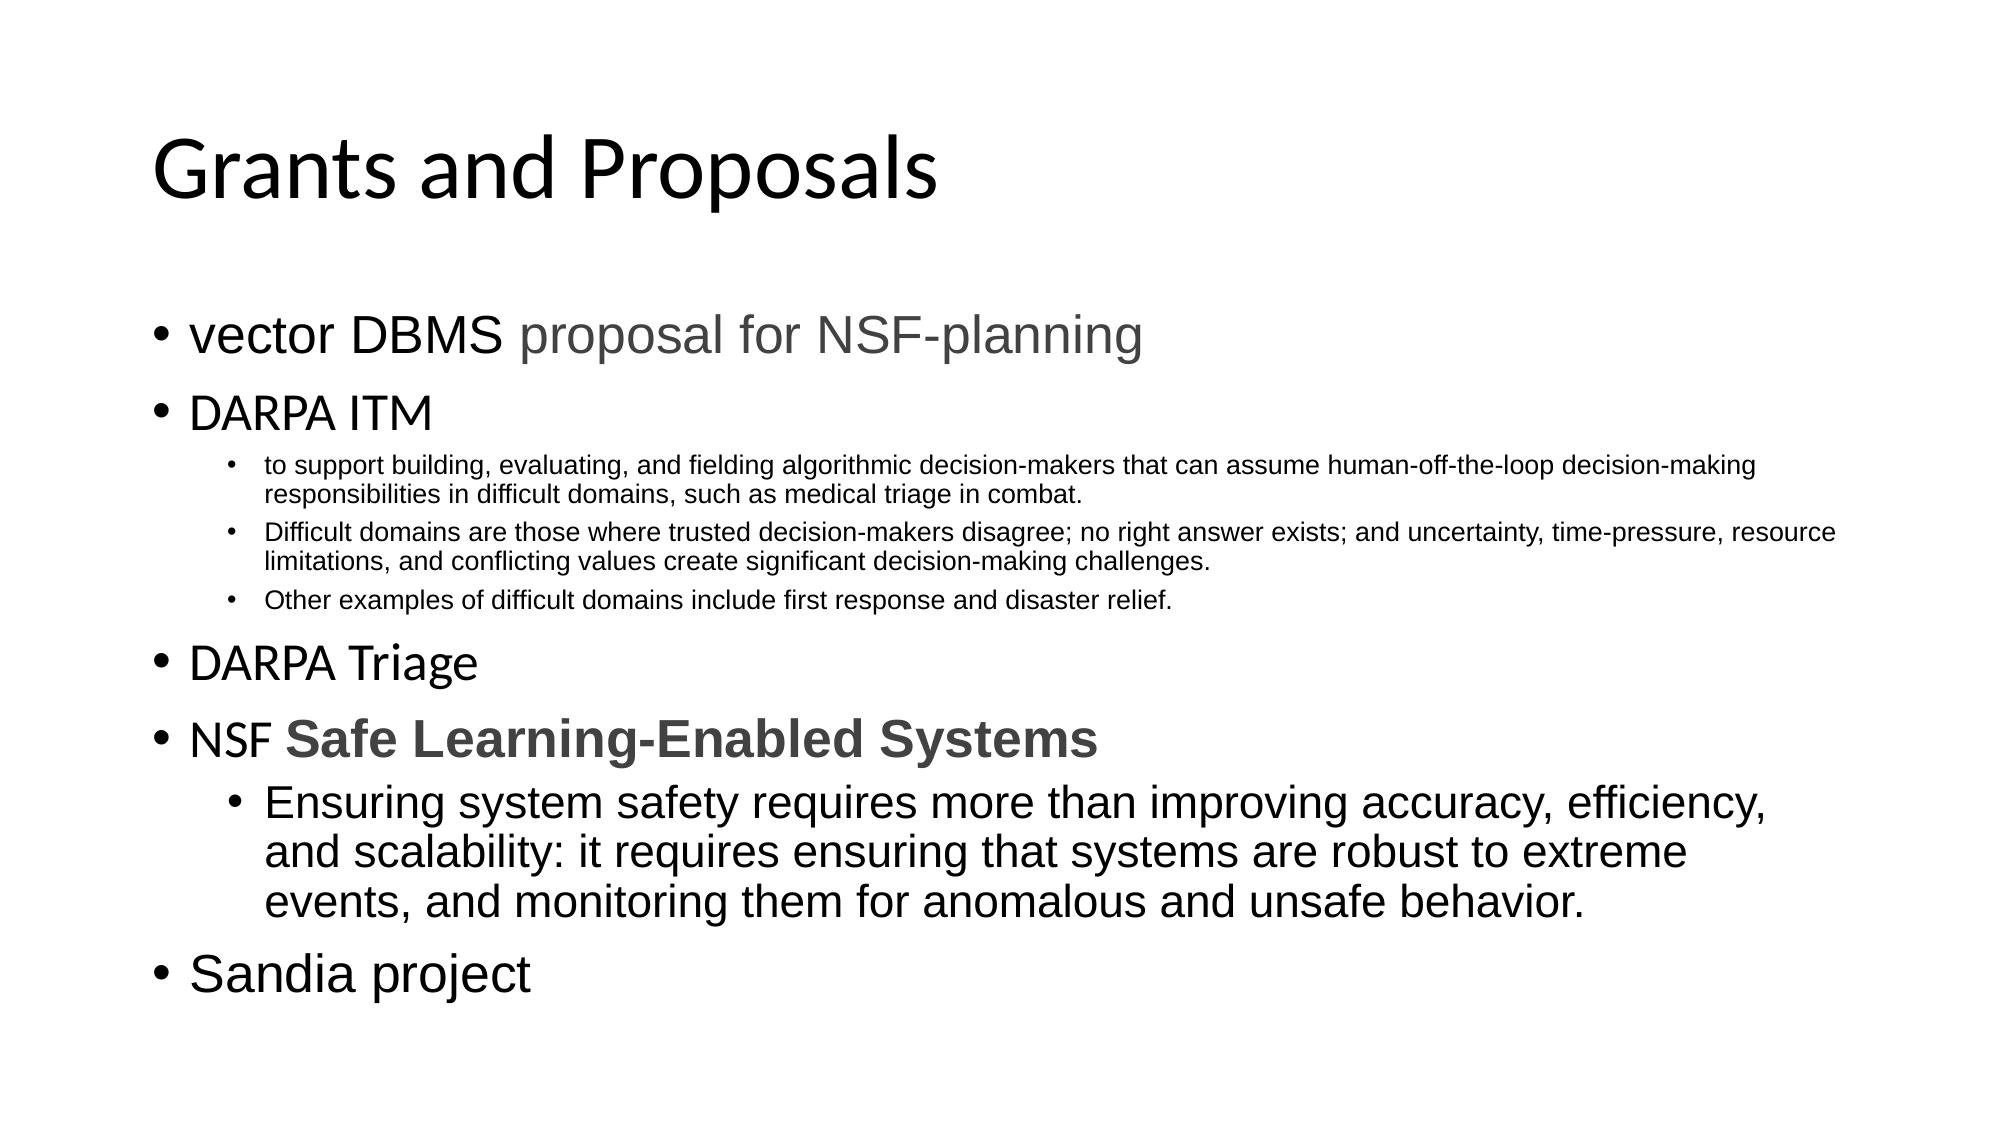

# Grants and Proposals
vector DBMS proposal for NSF-planning
DARPA ITM
to support building, evaluating, and fielding algorithmic decision-makers that can assume human-off-the-loop decision-making responsibilities in difficult domains, such as medical triage in combat.
Difficult domains are those where trusted decision-makers disagree; no right answer exists; and uncertainty, time-pressure, resource limitations, and conflicting values create significant decision-making challenges.
Other examples of difficult domains include first response and disaster relief.
DARPA Triage
NSF Safe Learning-Enabled Systems
Ensuring system safety requires more than improving accuracy, efficiency, and scalability: it requires ensuring that systems are robust to extreme events, and monitoring them for anomalous and unsafe behavior.
Sandia project